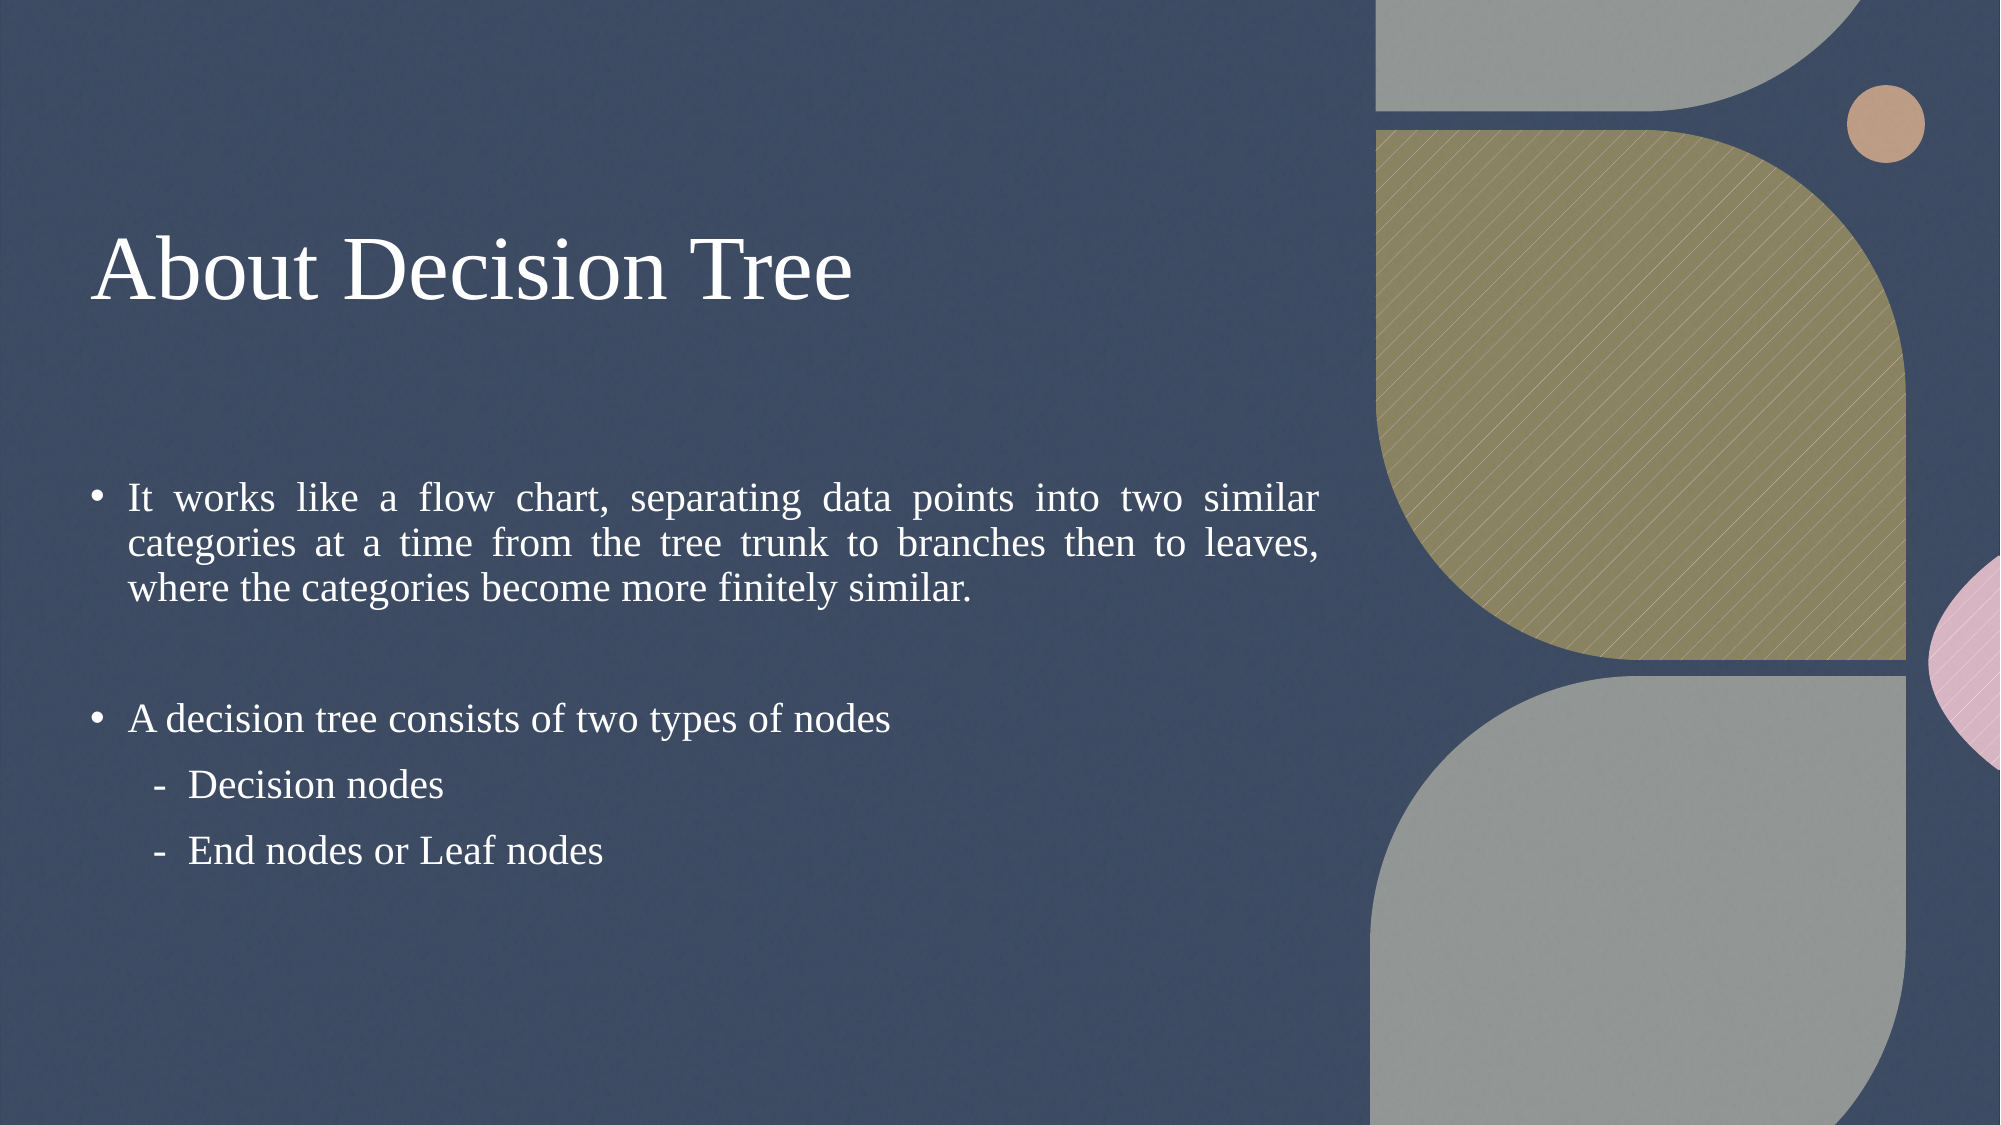

# About Decision Tree

It works like a flow chart, separating data points into two similar categories at a time from the tree trunk to branches then to leaves, where the categories become more finitely similar.

A decision tree consists of two types of nodes
      -  Decision nodes
      -  End nodes or Leaf nodes